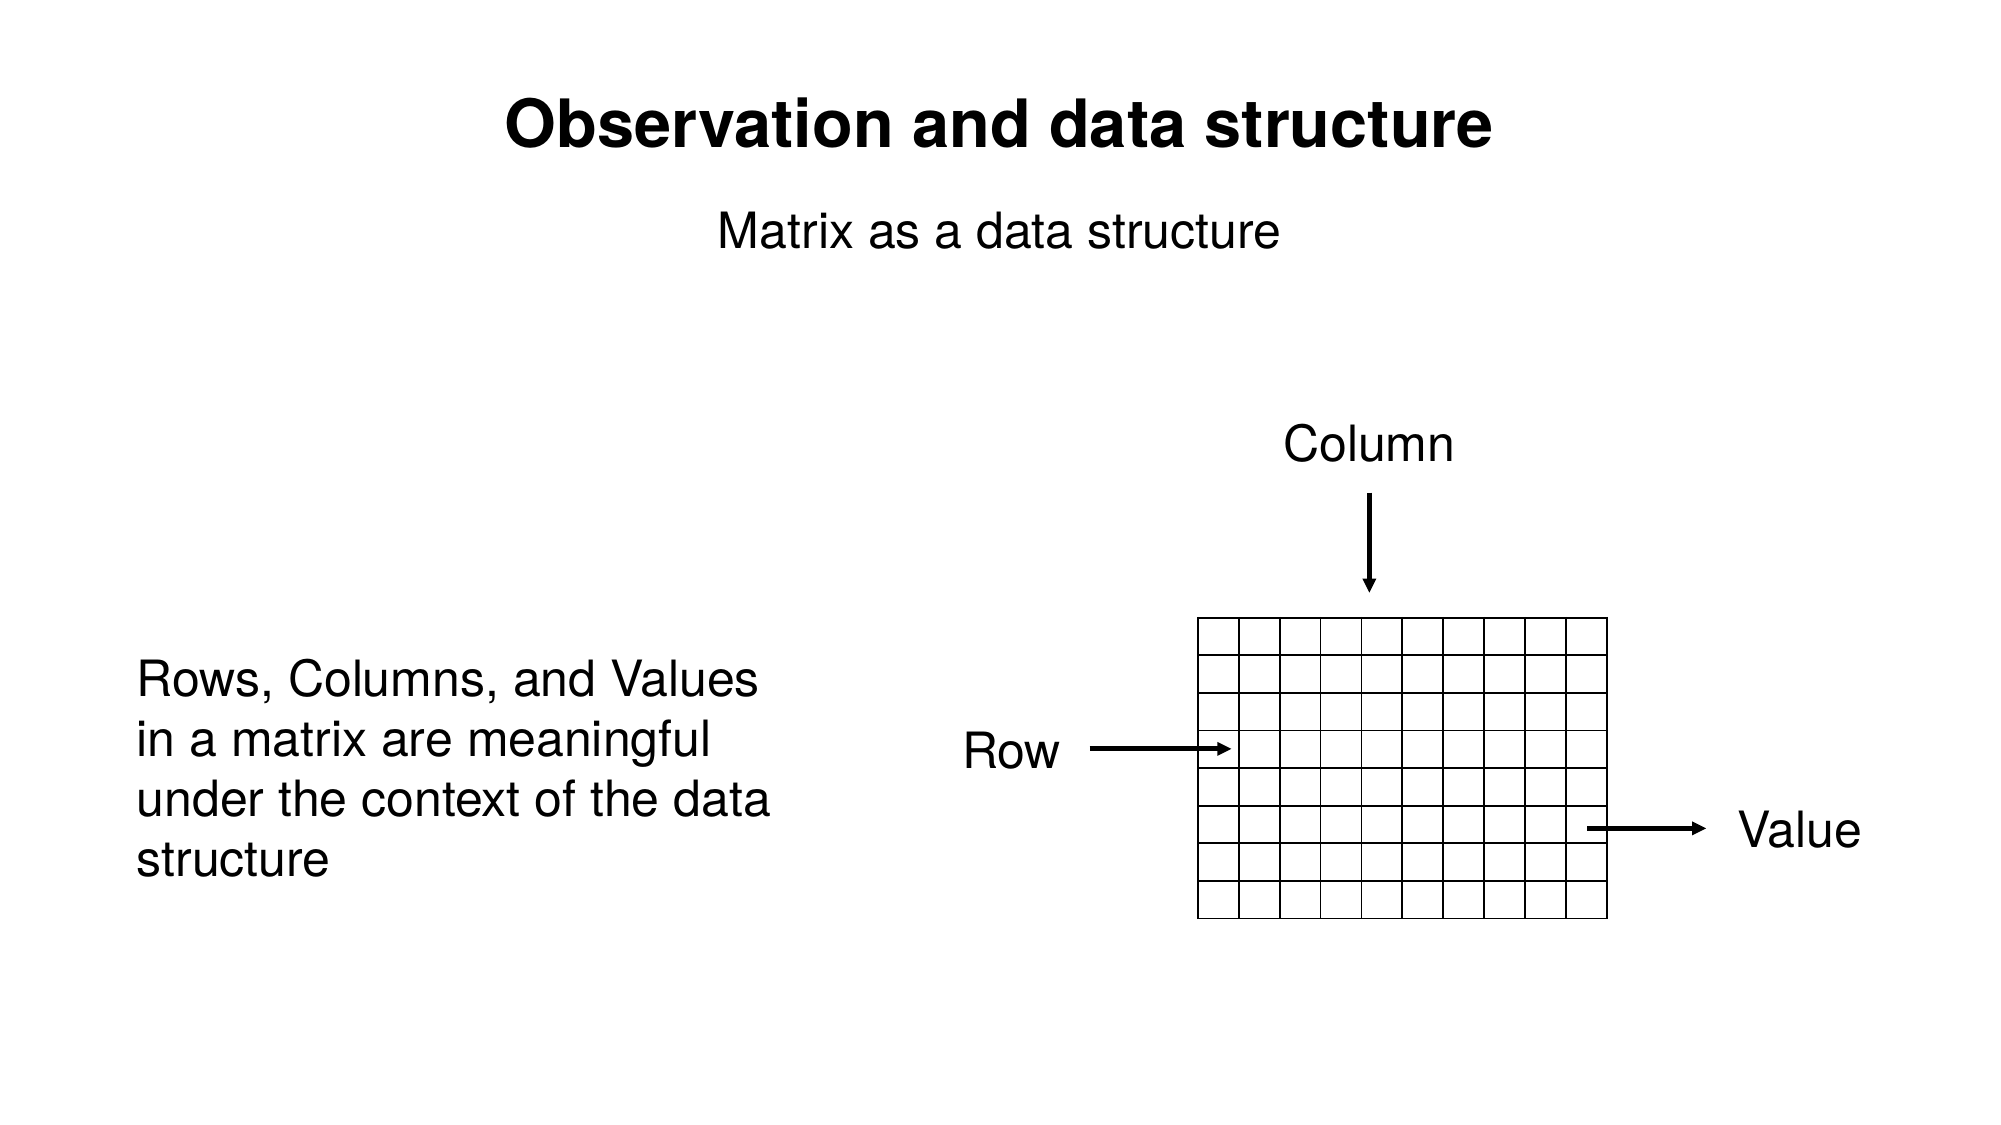

Observation and data structure
Matrix as a data structure
Column
|  |  |  |  |  |  |  |  |  |  |
| --- | --- | --- | --- | --- | --- | --- | --- | --- | --- |
|  |  |  |  |  |  |  |  |  |  |
|  |  |  |  |  |  |  |  |  |  |
|  |  |  |  |  |  |  |  |  |  |
|  |  |  |  |  |  |  |  |  |  |
|  |  |  |  |  |  |  |  |  |  |
|  |  |  |  |  |  |  |  |  |  |
|  |  |  |  |  |  |  |  |  |  |
Rows, Columns, and Values in a matrix are meaningful under the context of the data structure
Row
Value